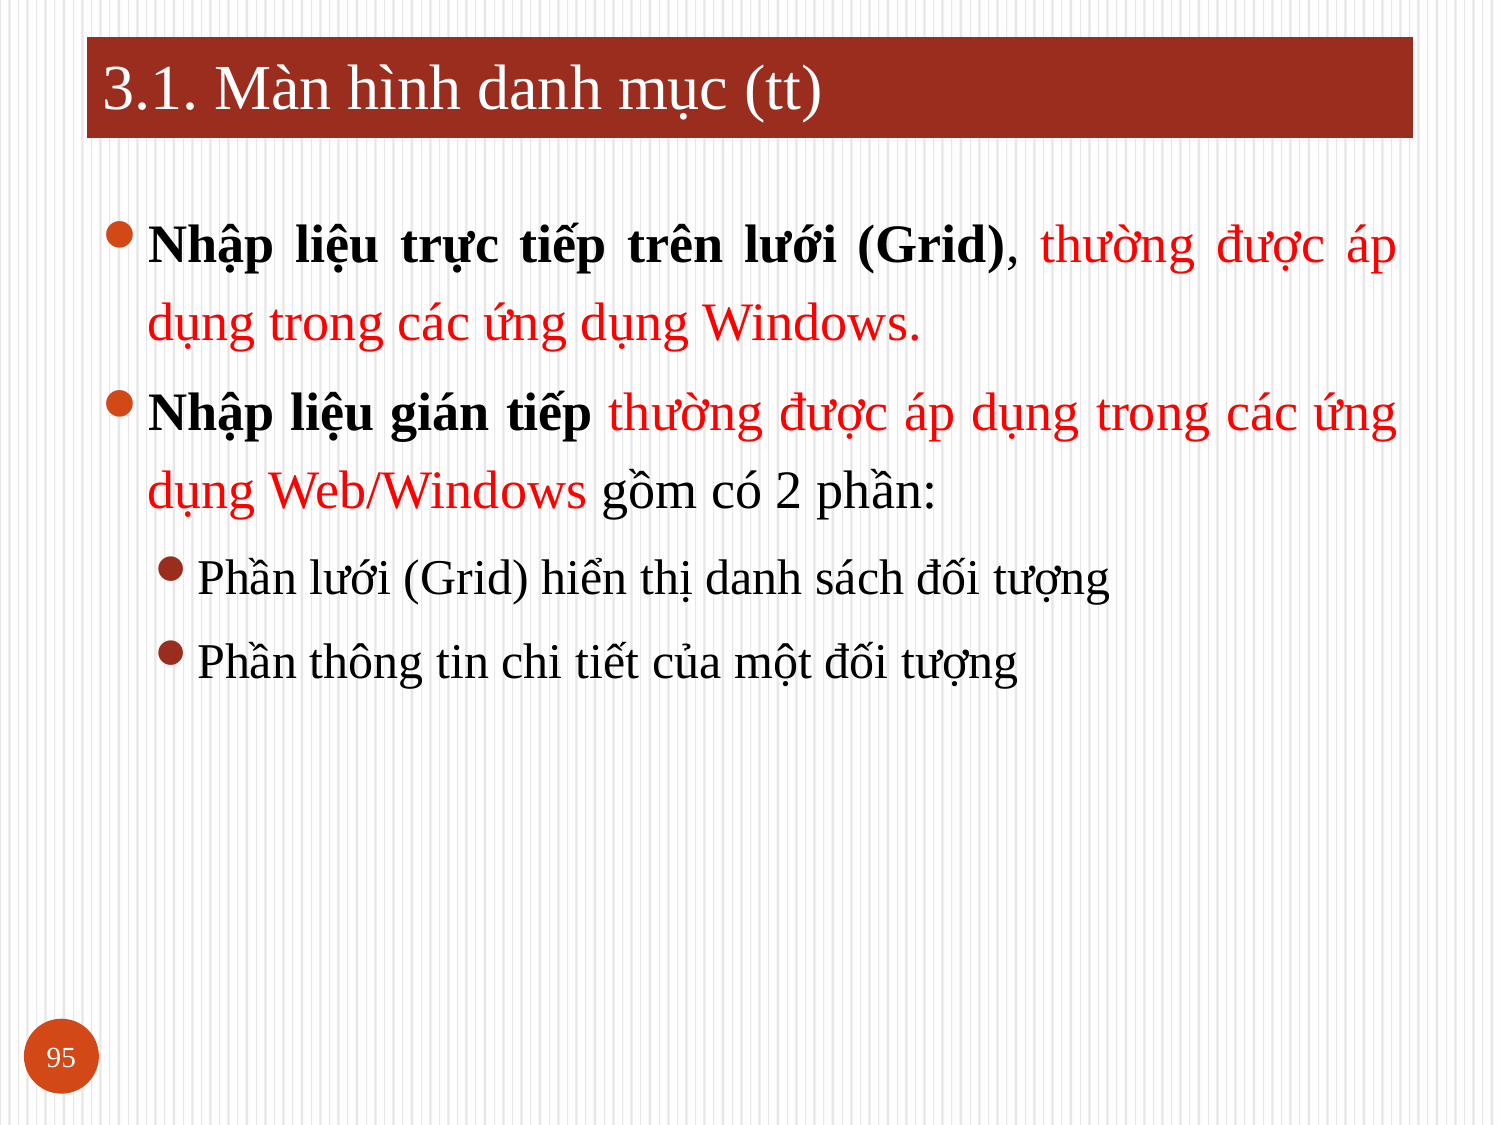

# 3.1. Màn hình danh mục (tt)
Nhập liệu trực tiếp trên lưới (Grid), thường được áp dụng trong các ứng dụng Windows.
Nhập liệu gián tiếp thường được áp dụng trong các ứng dụng Web/Windows gồm có 2 phần:
Phần lưới (Grid) hiển thị danh sách đối tượng
Phần thông tin chi tiết của một đối tượng
95